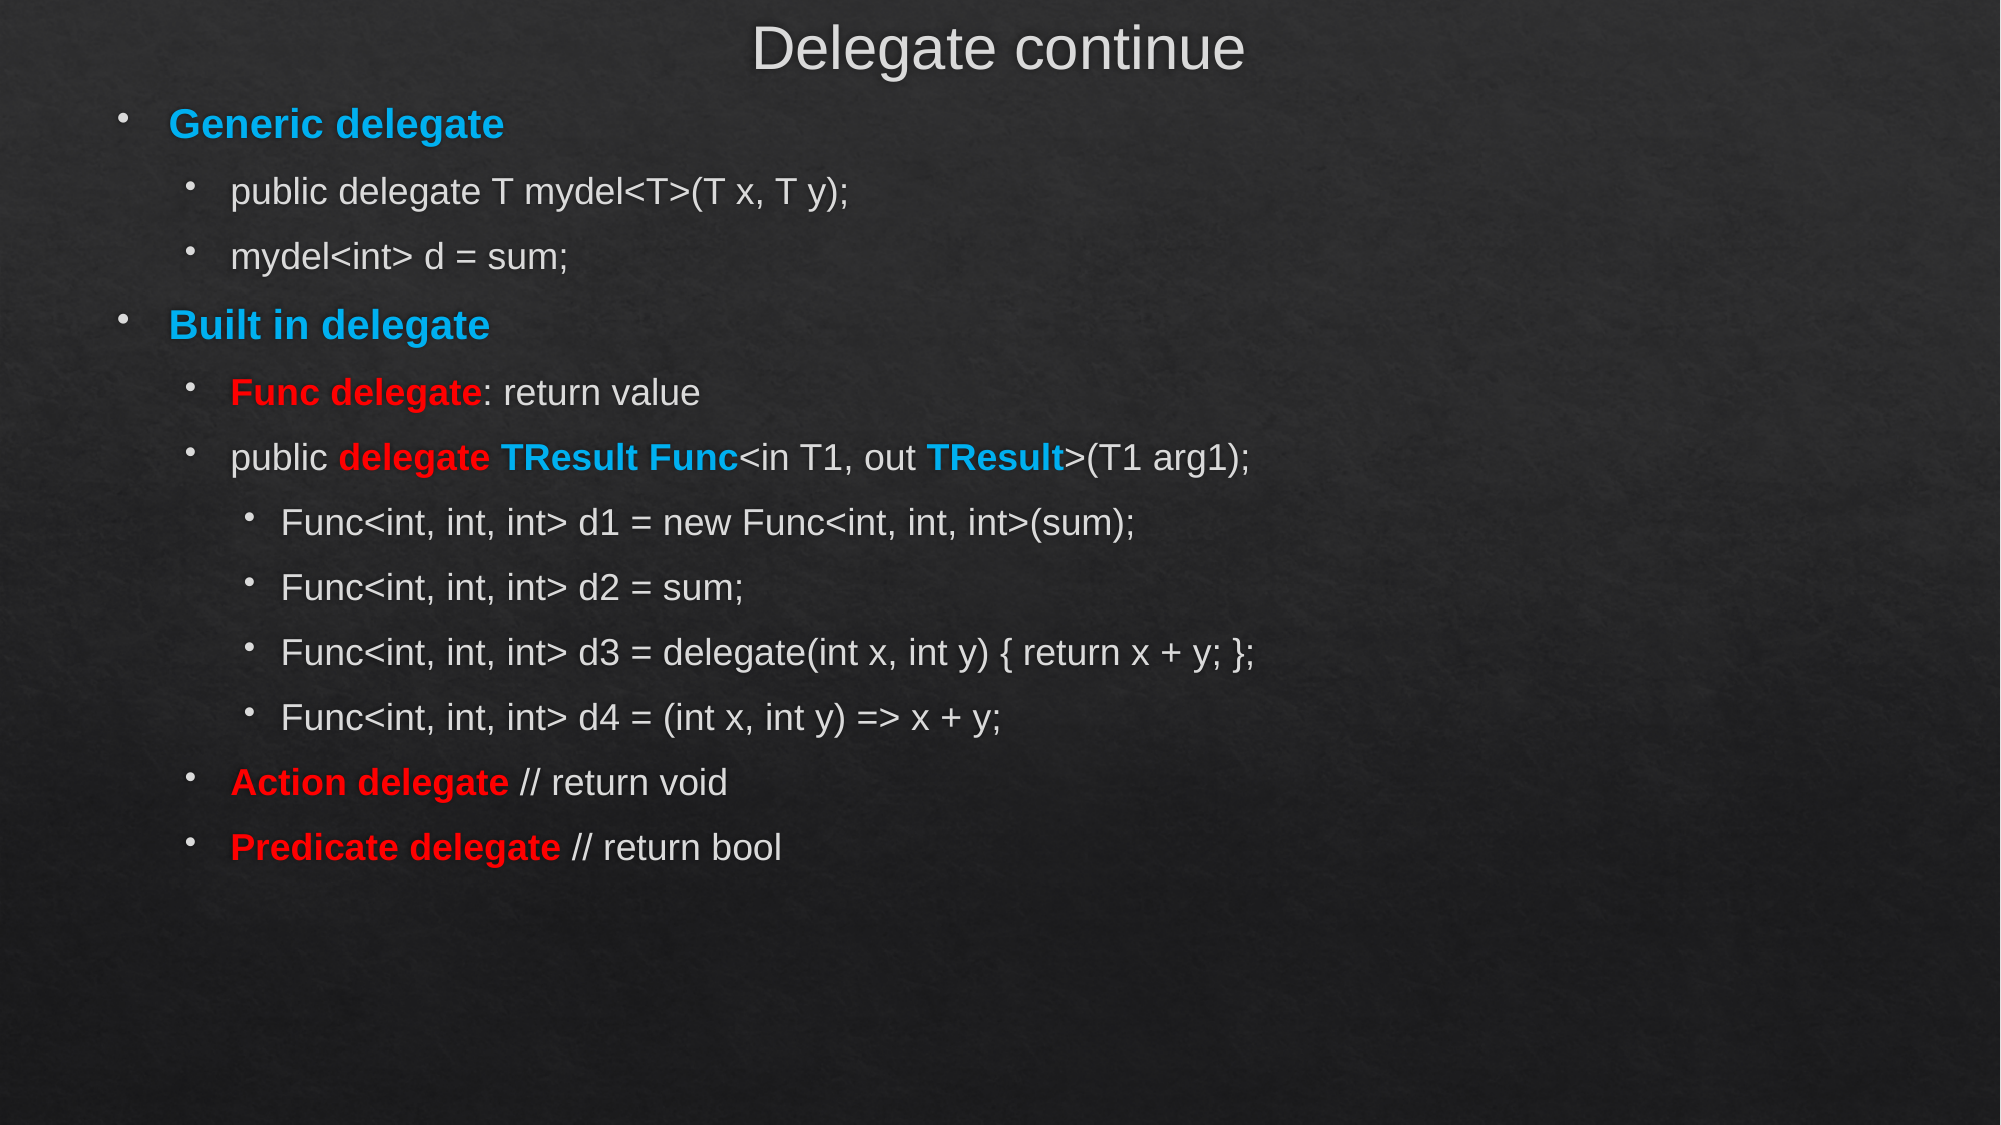

# Delegate continue
Generic delegate
public delegate T mydel<T>(T x, T y);
mydel<int> d = sum;
Built in delegate
Func delegate: return value
public delegate TResult Func<in T1, out TResult>(T1 arg1);
Func<int, int, int> d1 = new Func<int, int, int>(sum);
Func<int, int, int> d2 = sum;
Func<int, int, int> d3 = delegate(int x, int y) { return x + y; };
Func<int, int, int> d4 = (int x, int y) => x + y;
Action delegate // return void
Predicate delegate // return bool